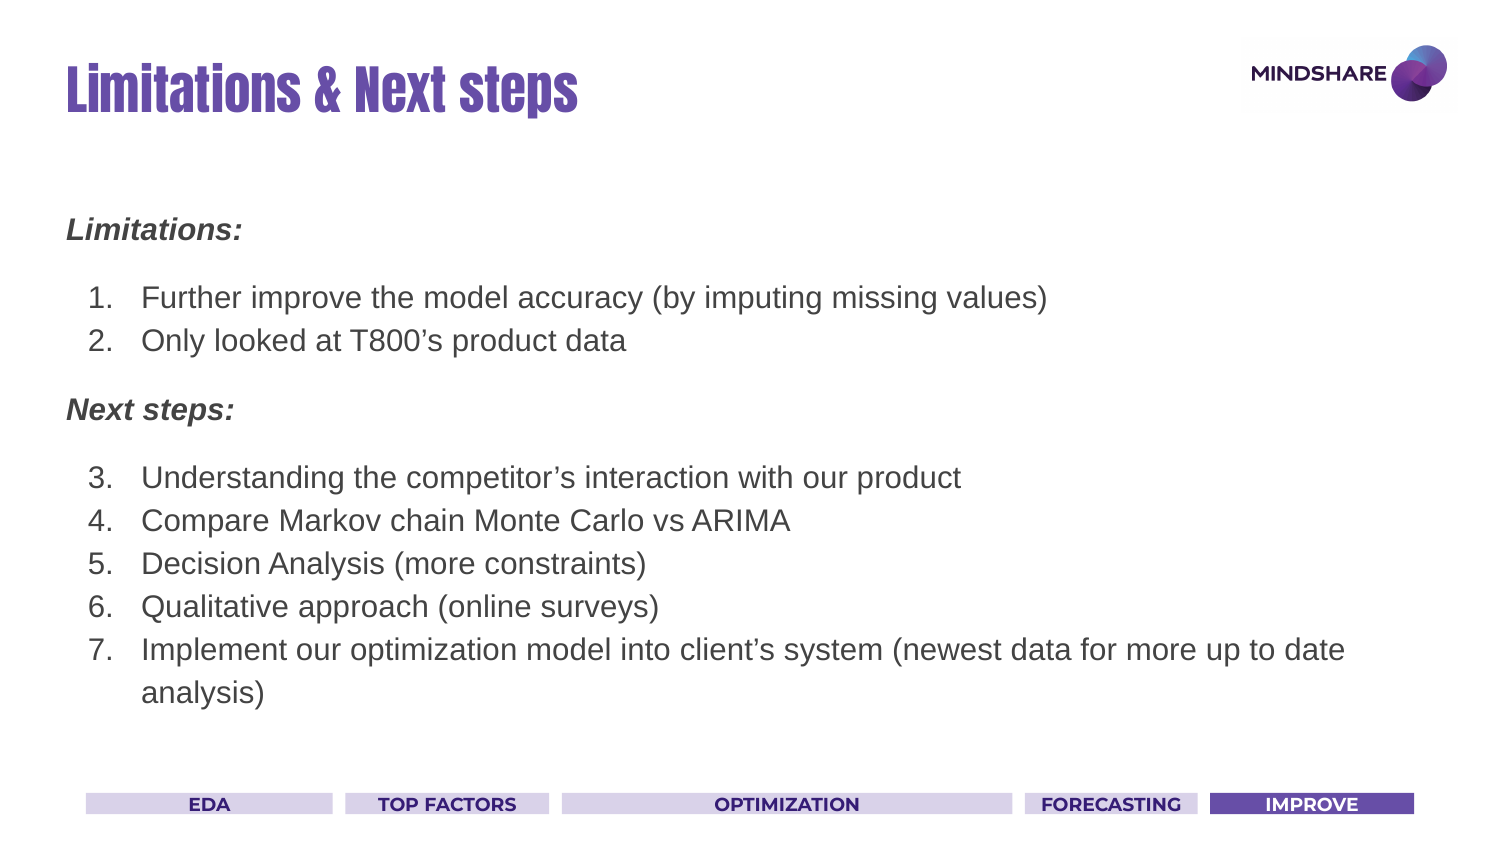

Limitations & Next steps
#
Limitations:
Further improve the model accuracy (by imputing missing values)
Only looked at T800’s product data
Next steps:
Understanding the competitor’s interaction with our product
Compare Markov chain Monte Carlo vs ARIMA
Decision Analysis (more constraints)
Qualitative approach (online surveys)
Implement our optimization model into client’s system (newest data for more up to date analysis)
EDA
TOP FACTORS
OPTIMIZATION
FORECASTING
IMPROVE